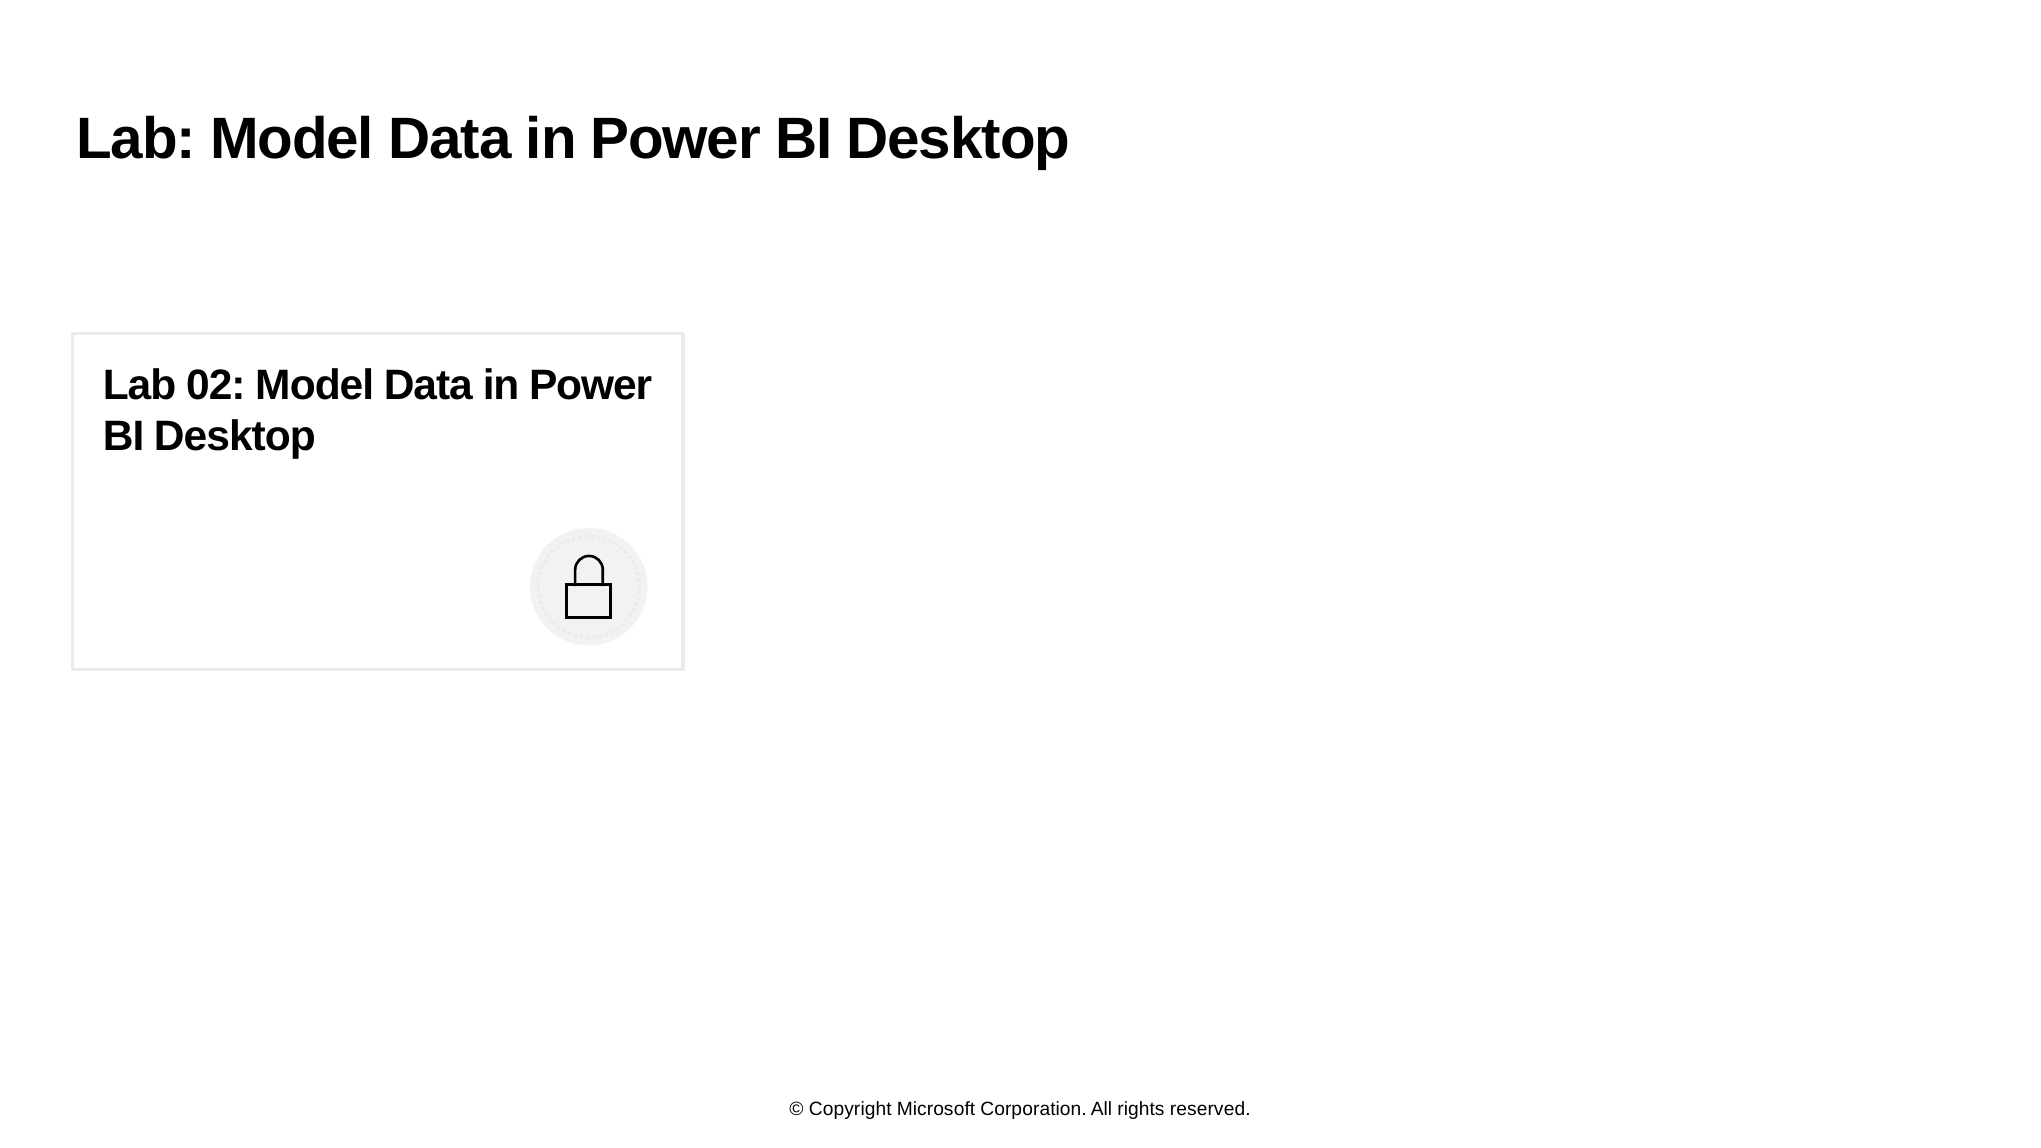

# Lab: Model Data in Power BI Desktop
Lab 02: Model Data in Power BI Desktop